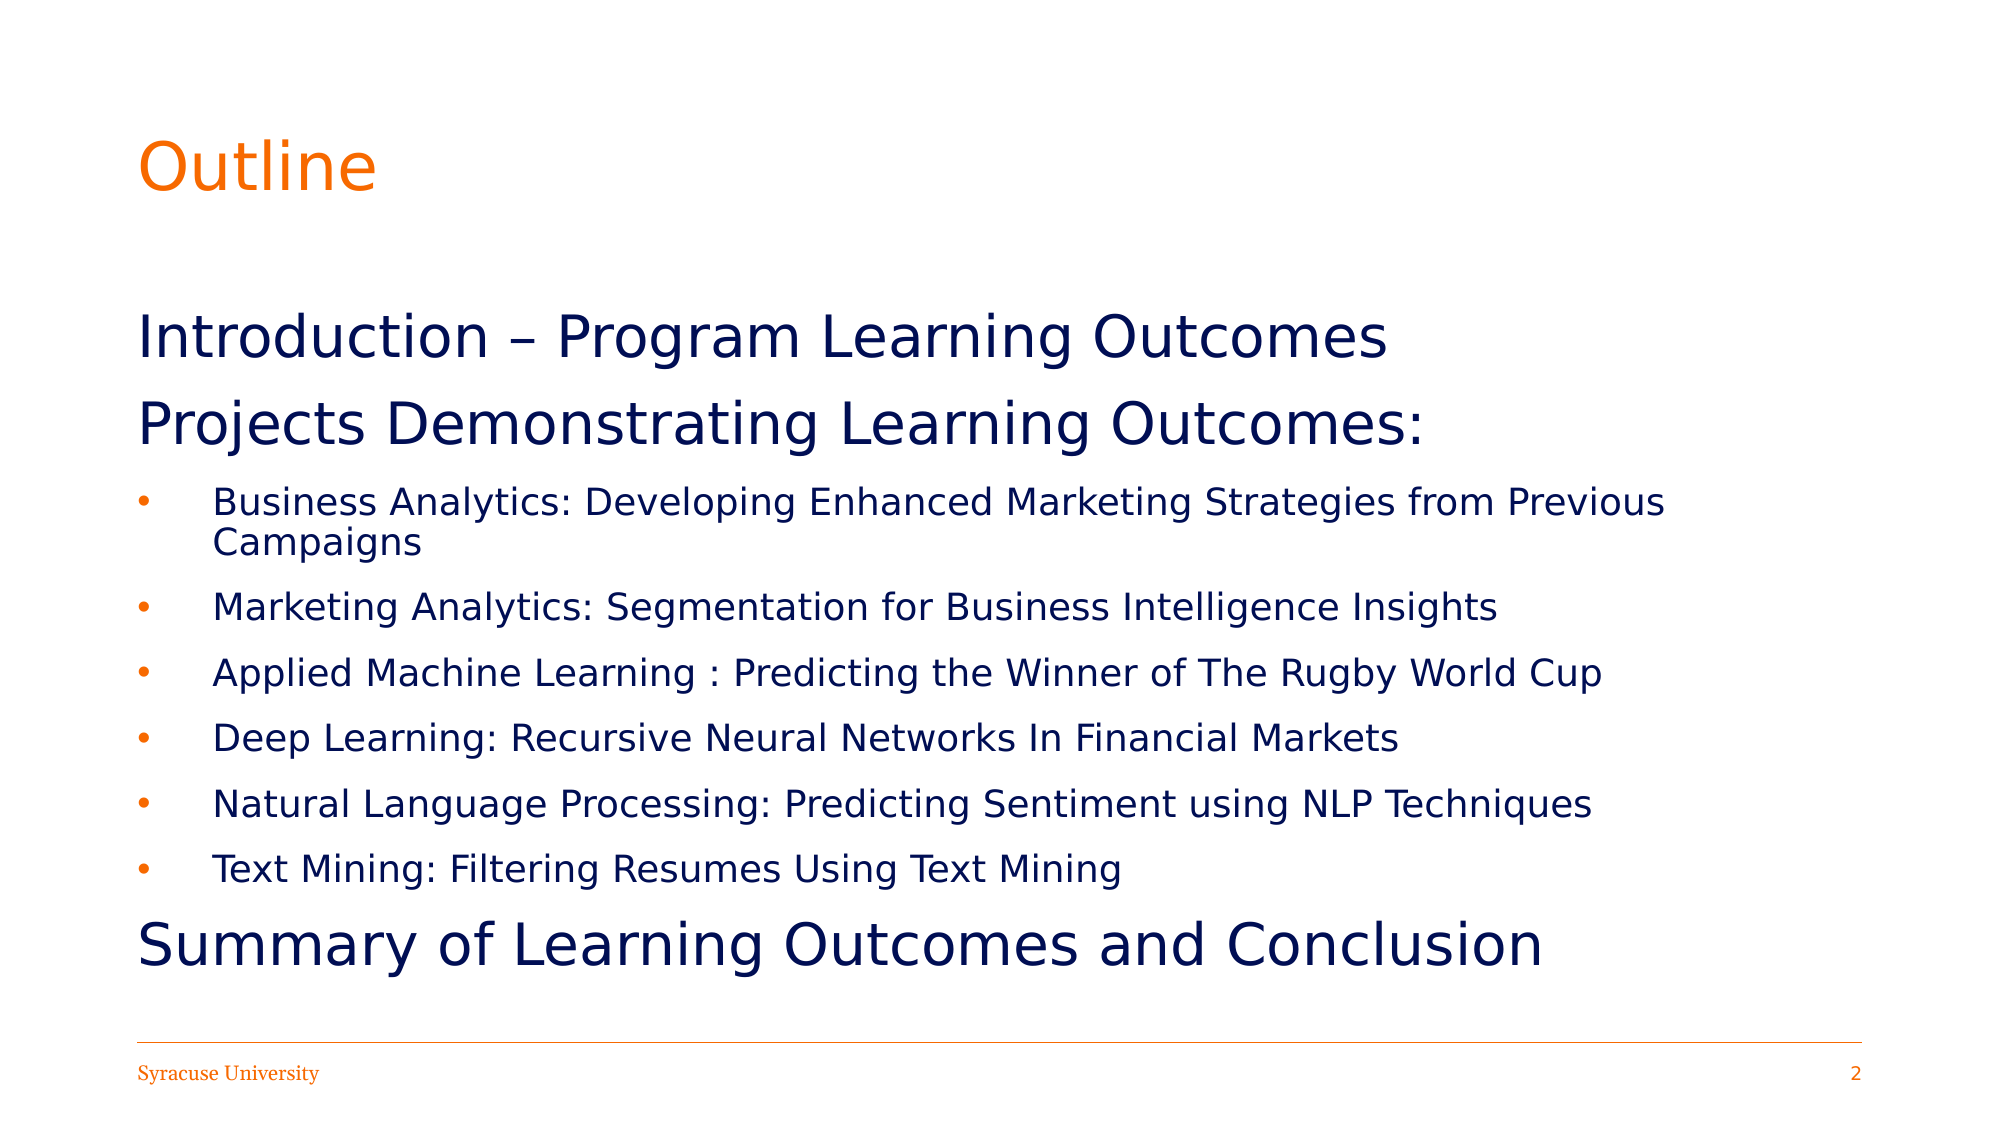

# Outline
Introduction – Program Learning Outcomes
Projects Demonstrating Learning Outcomes:
Business Analytics: Developing Enhanced Marketing Strategies from Previous Campaigns
Marketing Analytics: Segmentation for Business Intelligence Insights
Applied Machine Learning : Predicting the Winner of The Rugby World Cup
Deep Learning: Recursive Neural Networks In Financial Markets
Natural Language Processing: Predicting Sentiment using NLP Techniques
Text Mining: Filtering Resumes Using Text Mining
Summary of Learning Outcomes and Conclusion